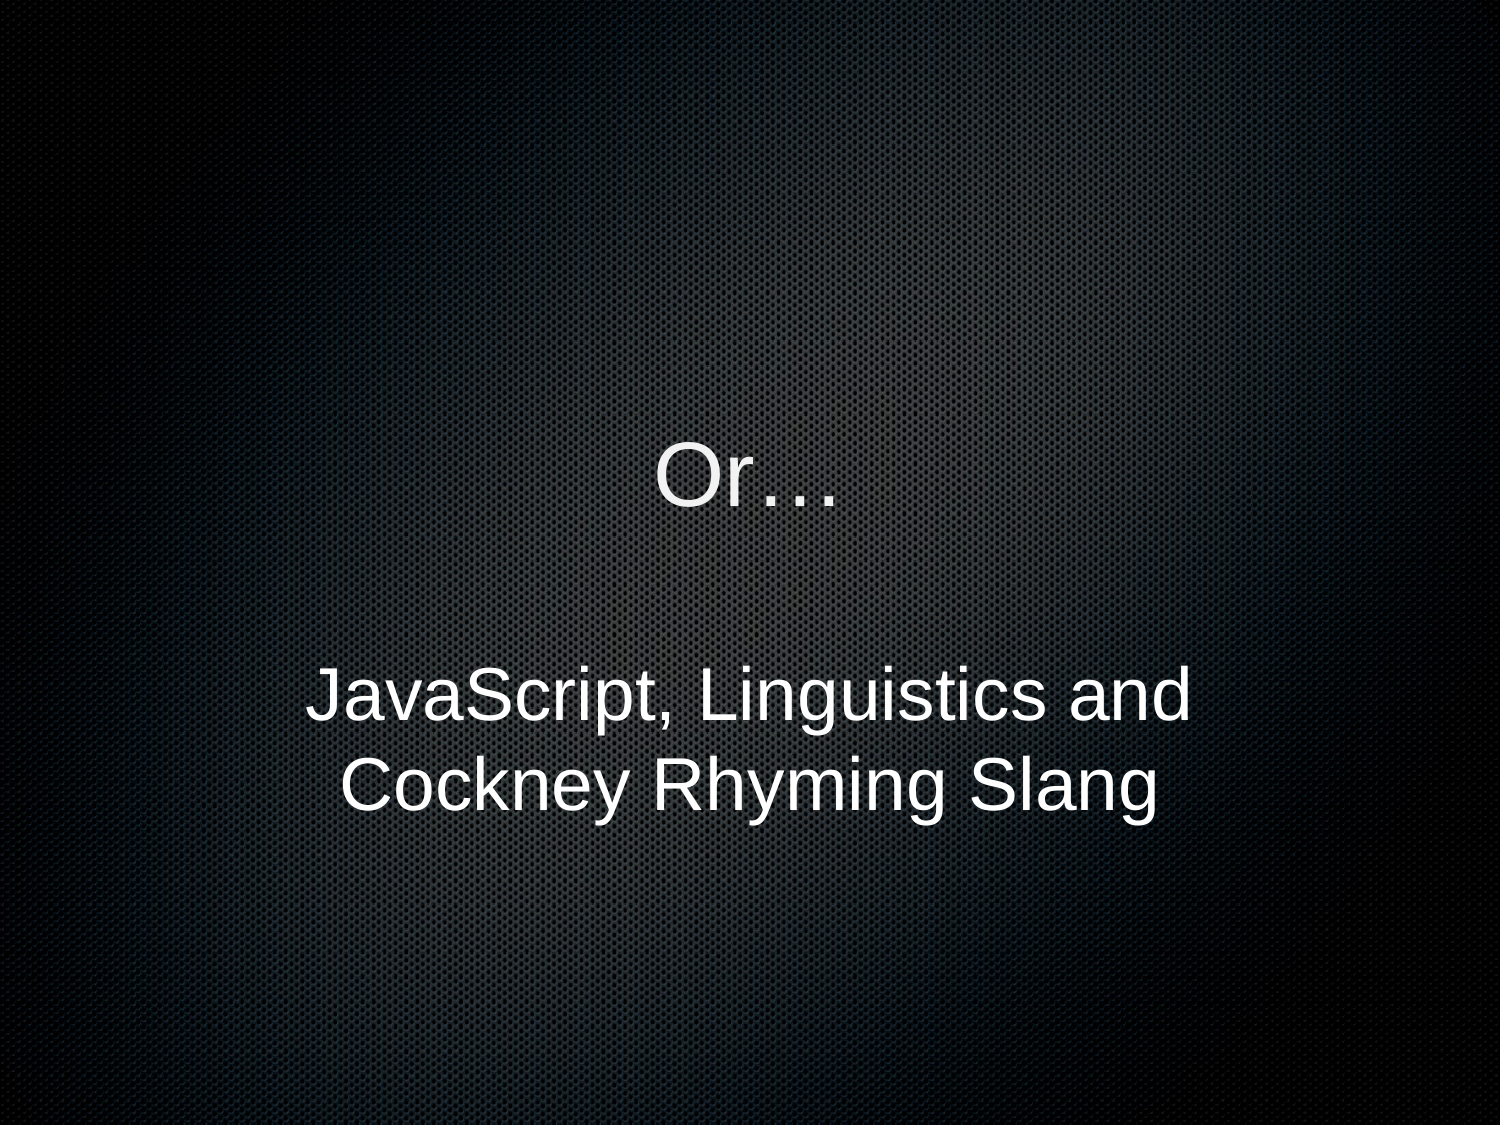

# Or…
JavaScript, Linguistics and Cockney Rhyming Slang